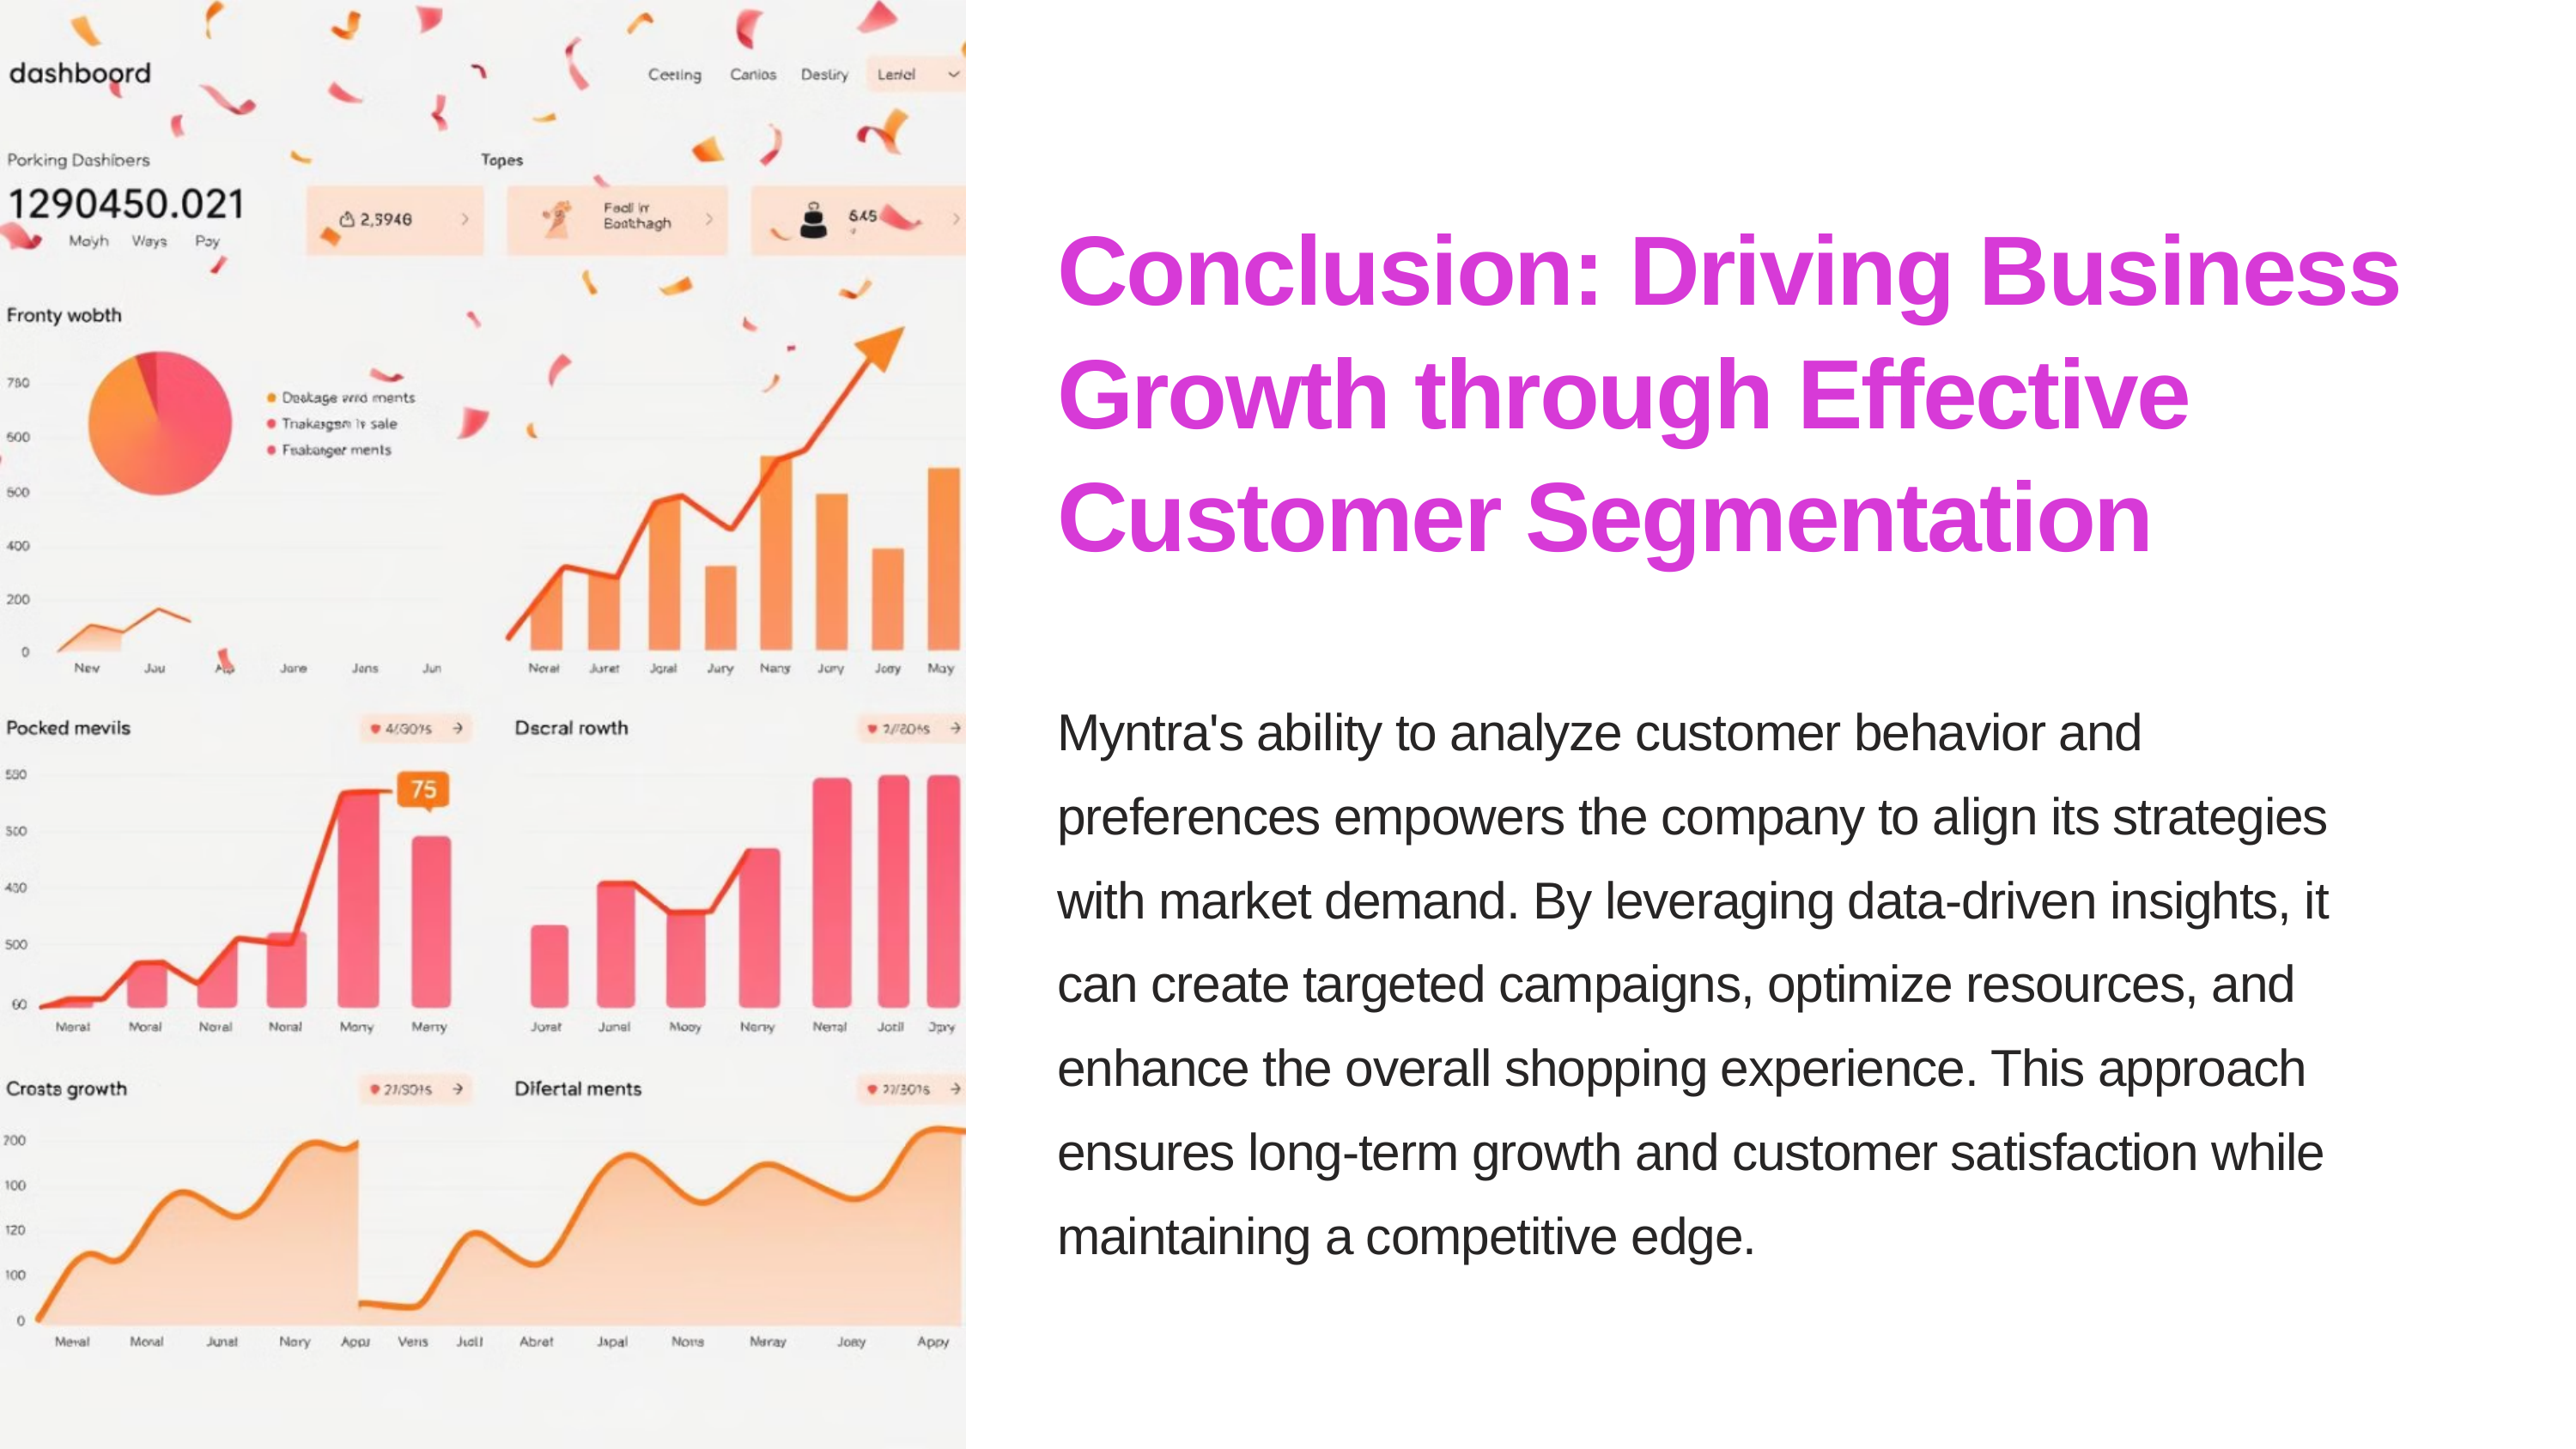

Conclusion: Driving Business Growth through Effective Customer Segmentation
Myntra's ability to analyze customer behavior and preferences empowers the company to align its strategies with market demand. By leveraging data-driven insights, it can create targeted campaigns, optimize resources, and enhance the overall shopping experience. This approach ensures long-term growth and customer satisfaction while maintaining a competitive edge.